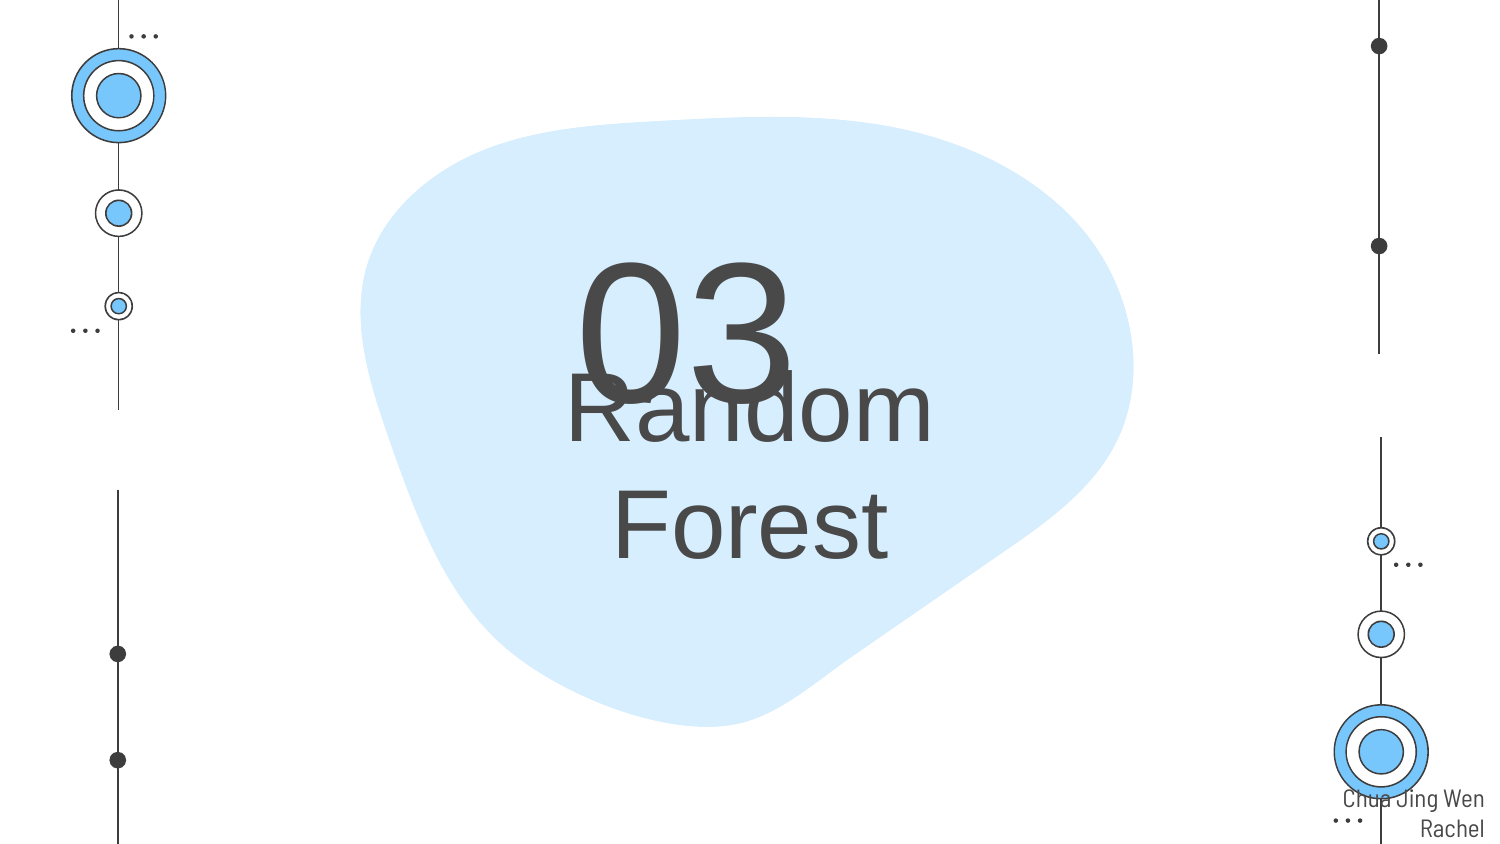

03
# Random Forest
Chua Jing Wen Rachel